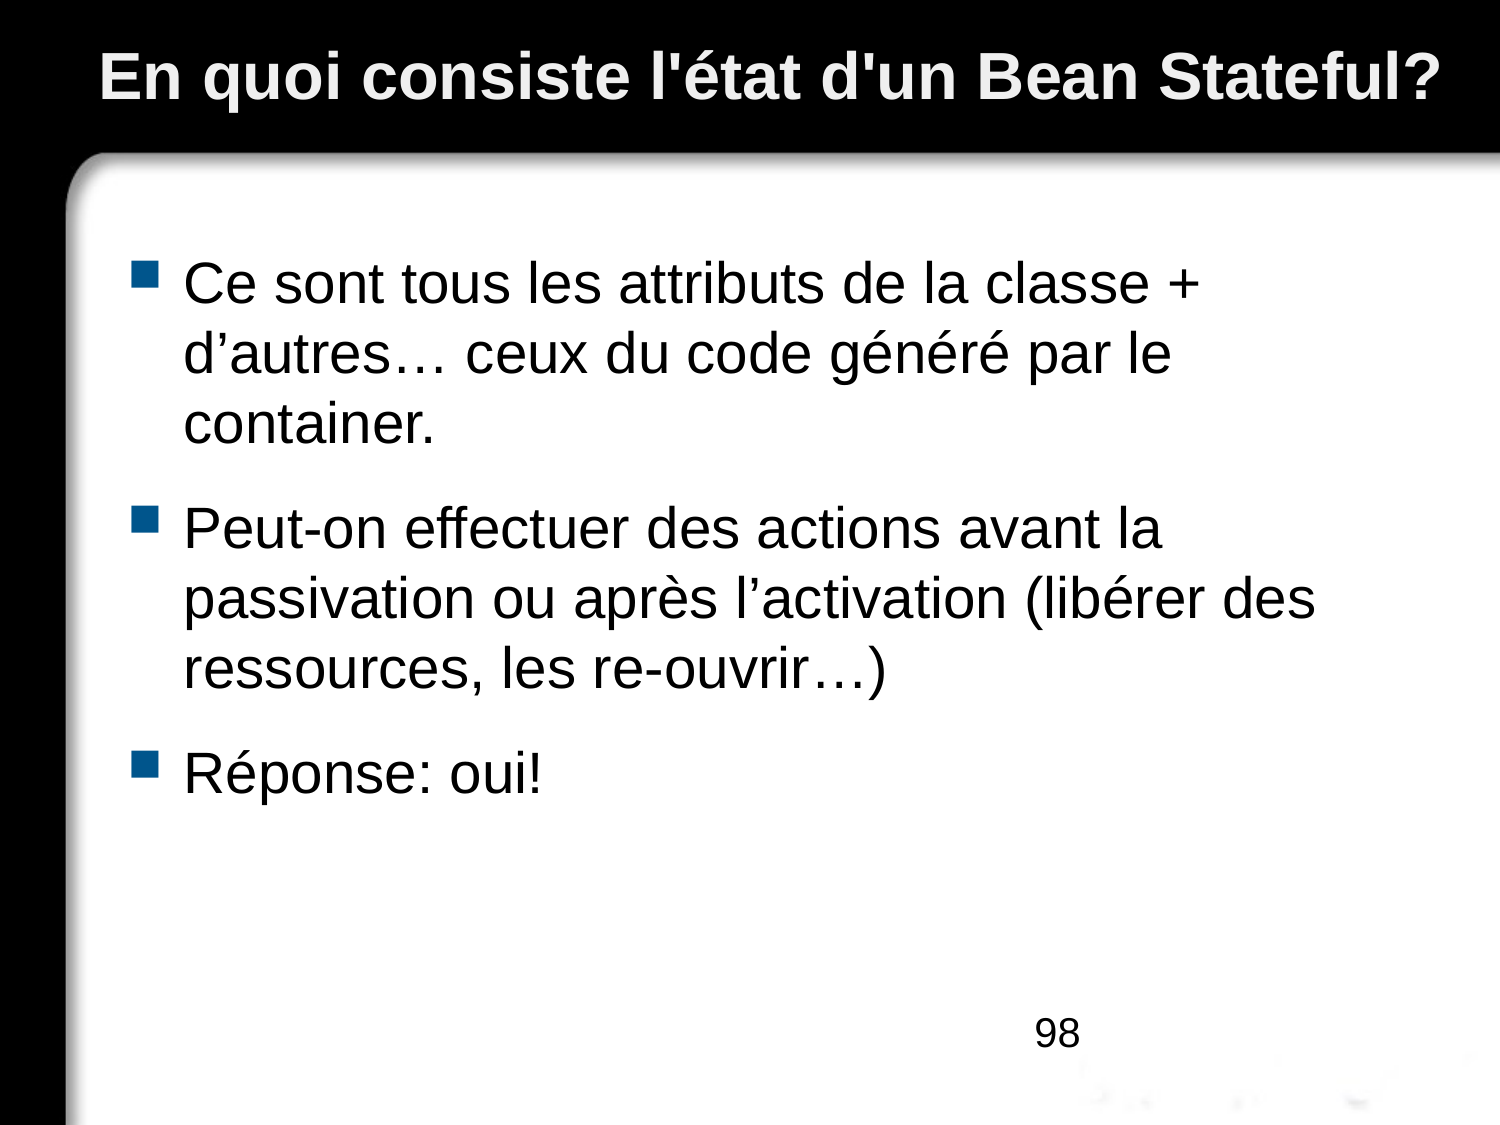

# En quoi consiste l'état d'un Bean Stateful?
Ce sont tous les attributs de la classe + d’autres… ceux du code généré par le container.
Peut-on effectuer des actions avant la passivation ou après l’activation (libérer des ressources, les re-ouvrir…)
Réponse: oui!